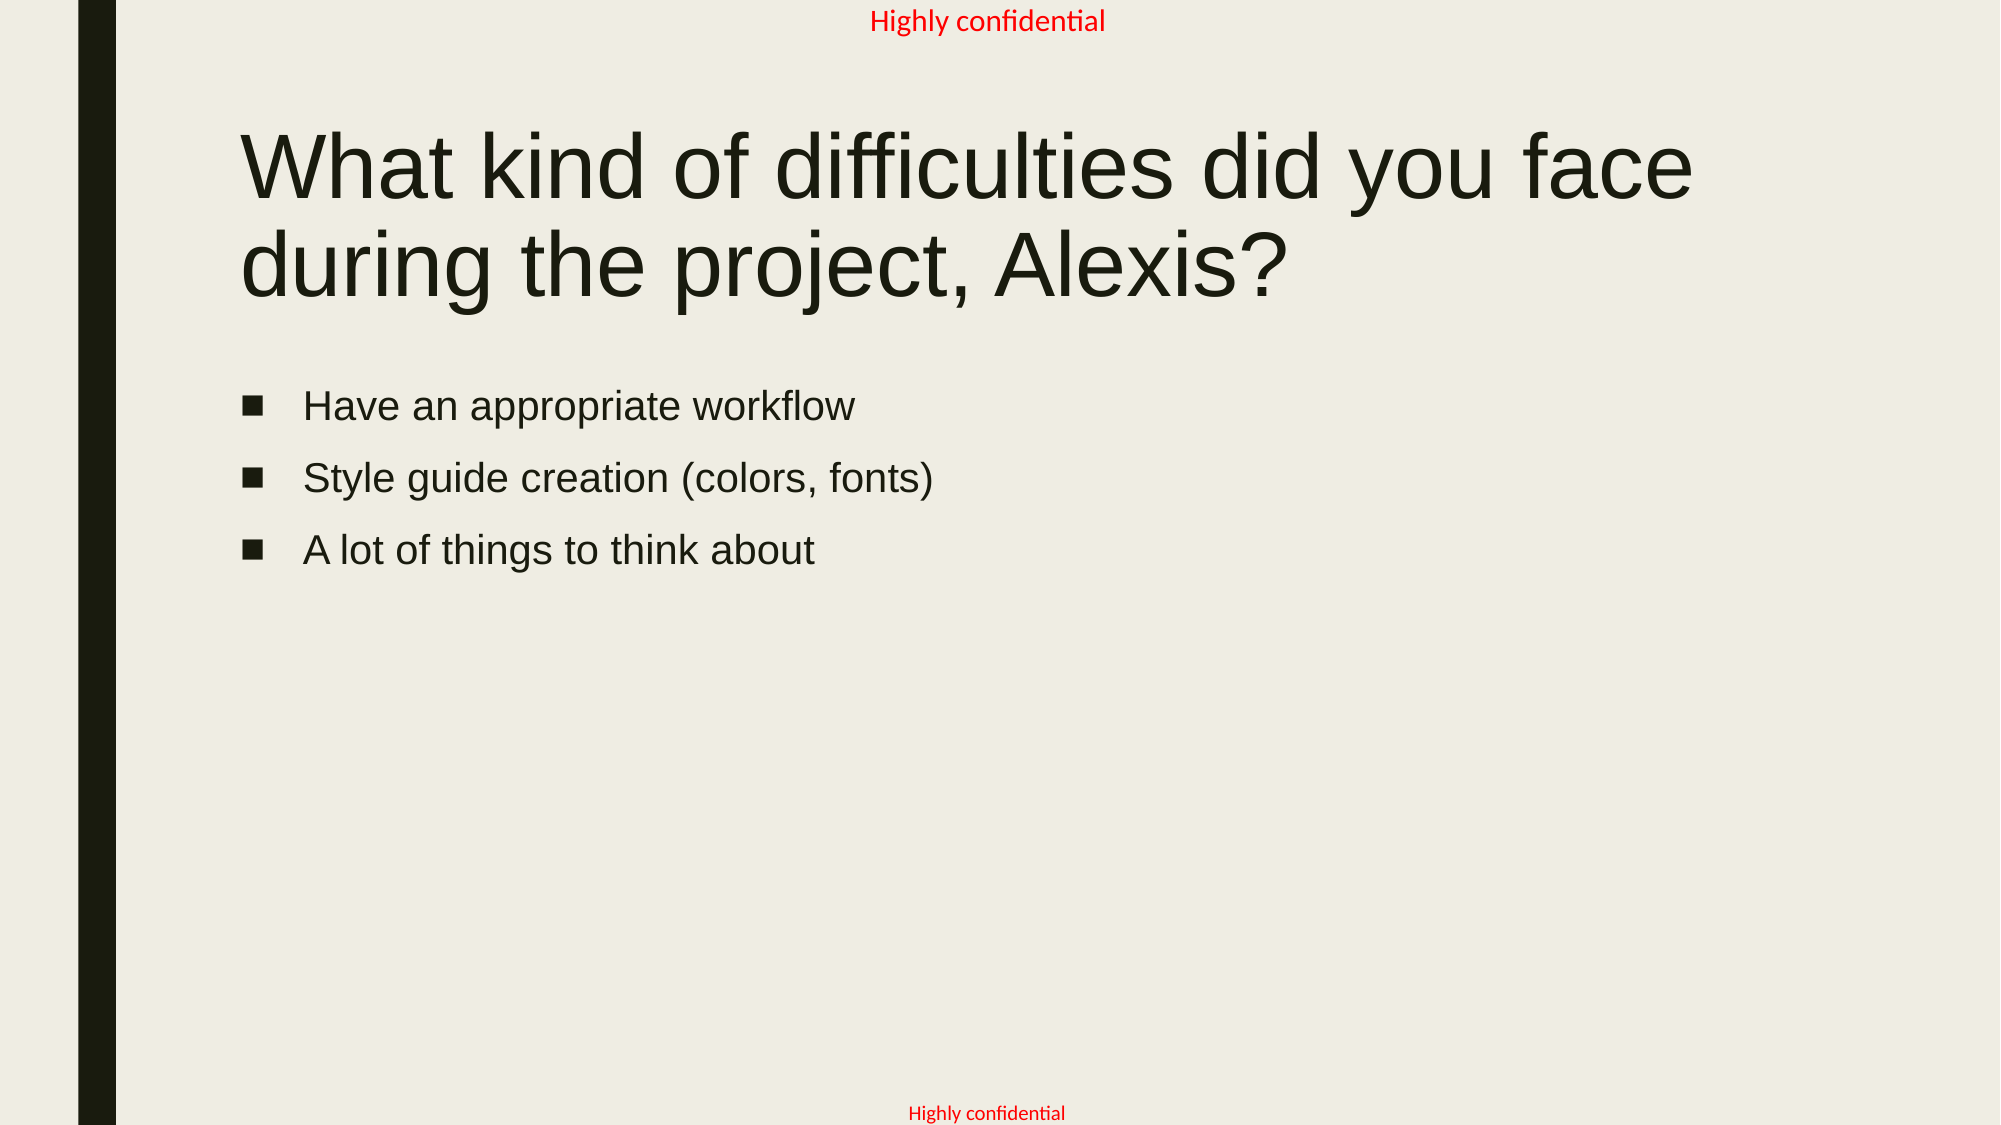

# What kind of difficulties did you face during the project, Alexis?
Have an appropriate workflow
Style guide creation (colors, fonts)
A lot of things to think about